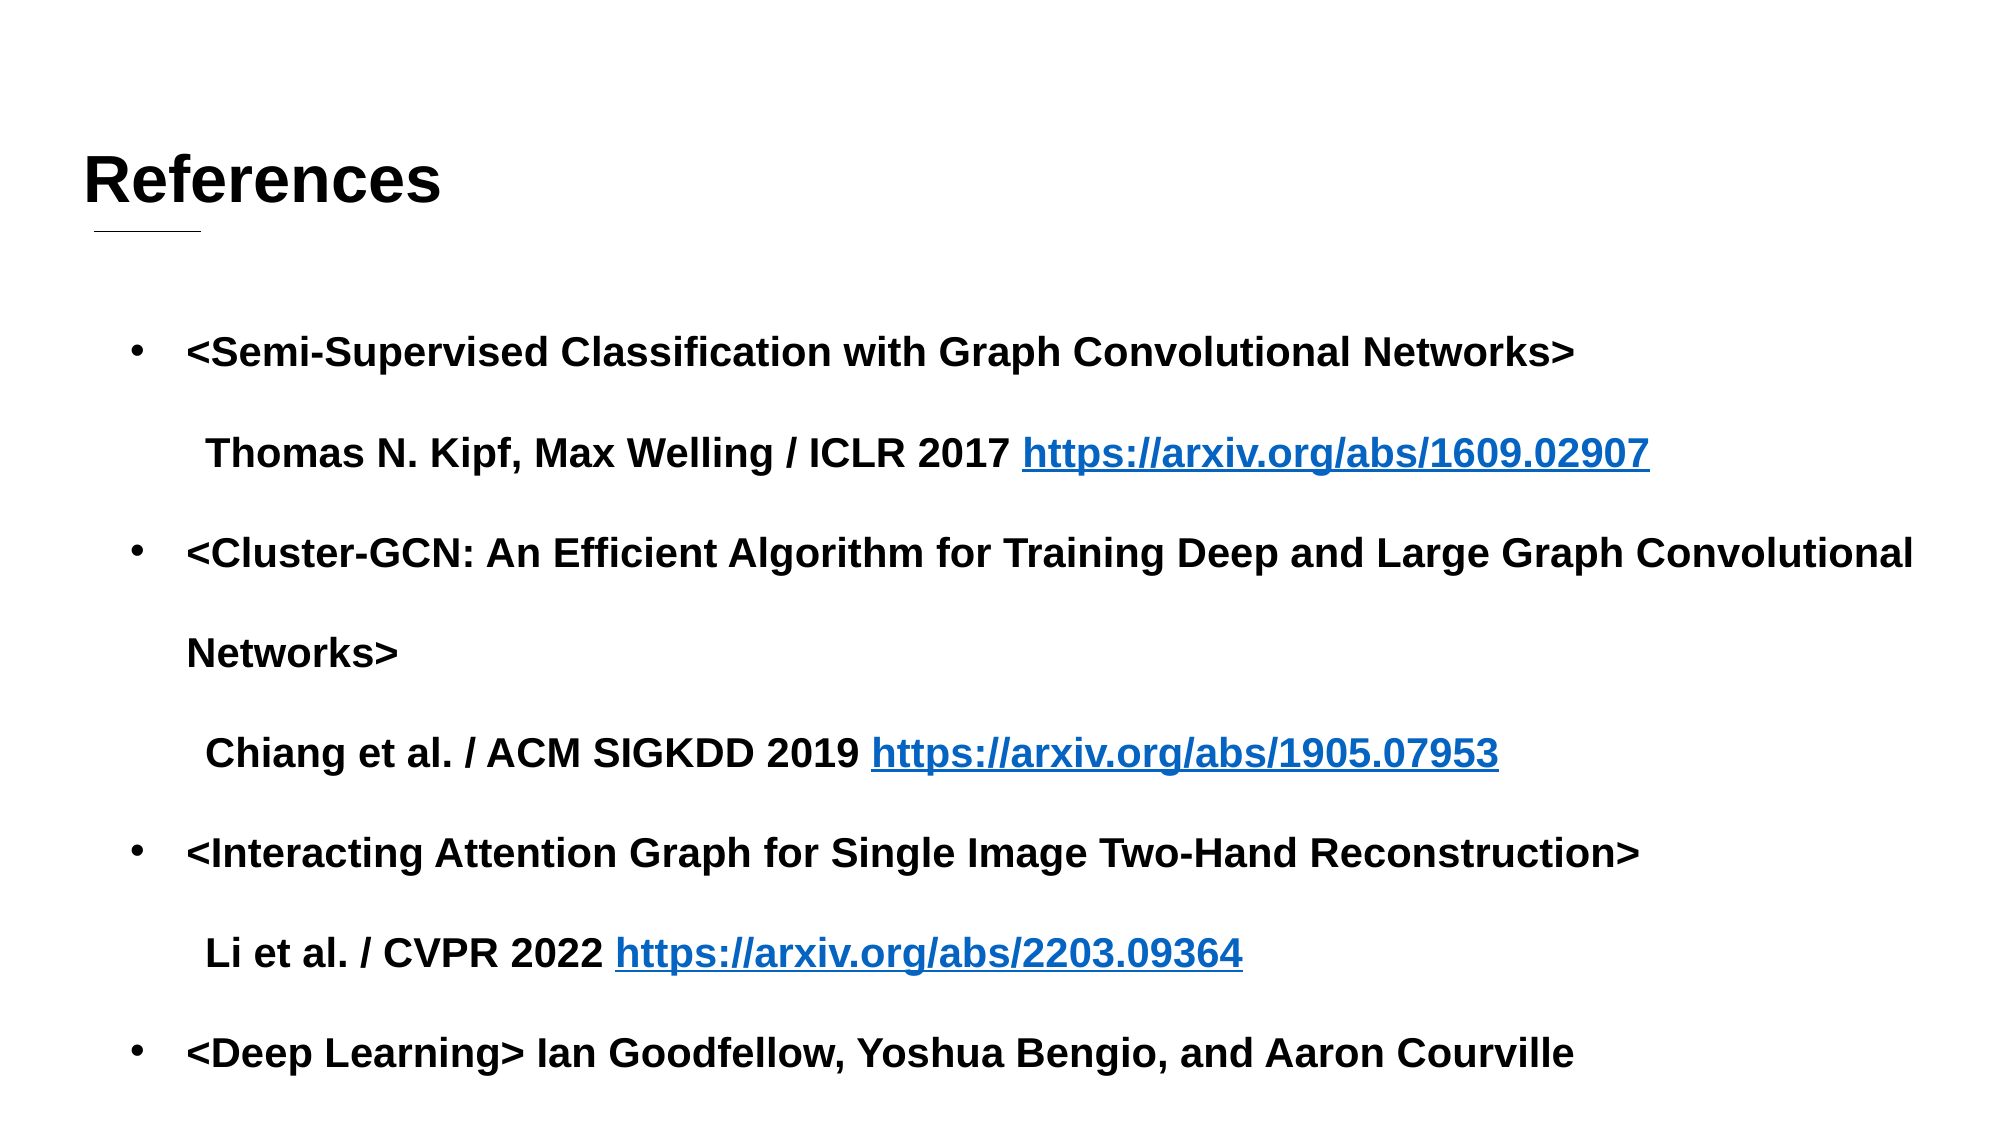

References
<Semi-Supervised Classification with Graph Convolutional Networks>
Thomas N. Kipf, Max Welling / ICLR 2017 https://arxiv.org/abs/1609.02907
<Cluster-GCN: An Efficient Algorithm for Training Deep and Large Graph Convolutional Networks>
Chiang et al. / ACM SIGKDD 2019 https://arxiv.org/abs/1905.07953
<Interacting Attention Graph for Single Image Two-Hand Reconstruction>
Li et al. / CVPR 2022 https://arxiv.org/abs/2203.09364
<Deep Learning> Ian Goodfellow, Yoshua Bengio, and Aaron Courville